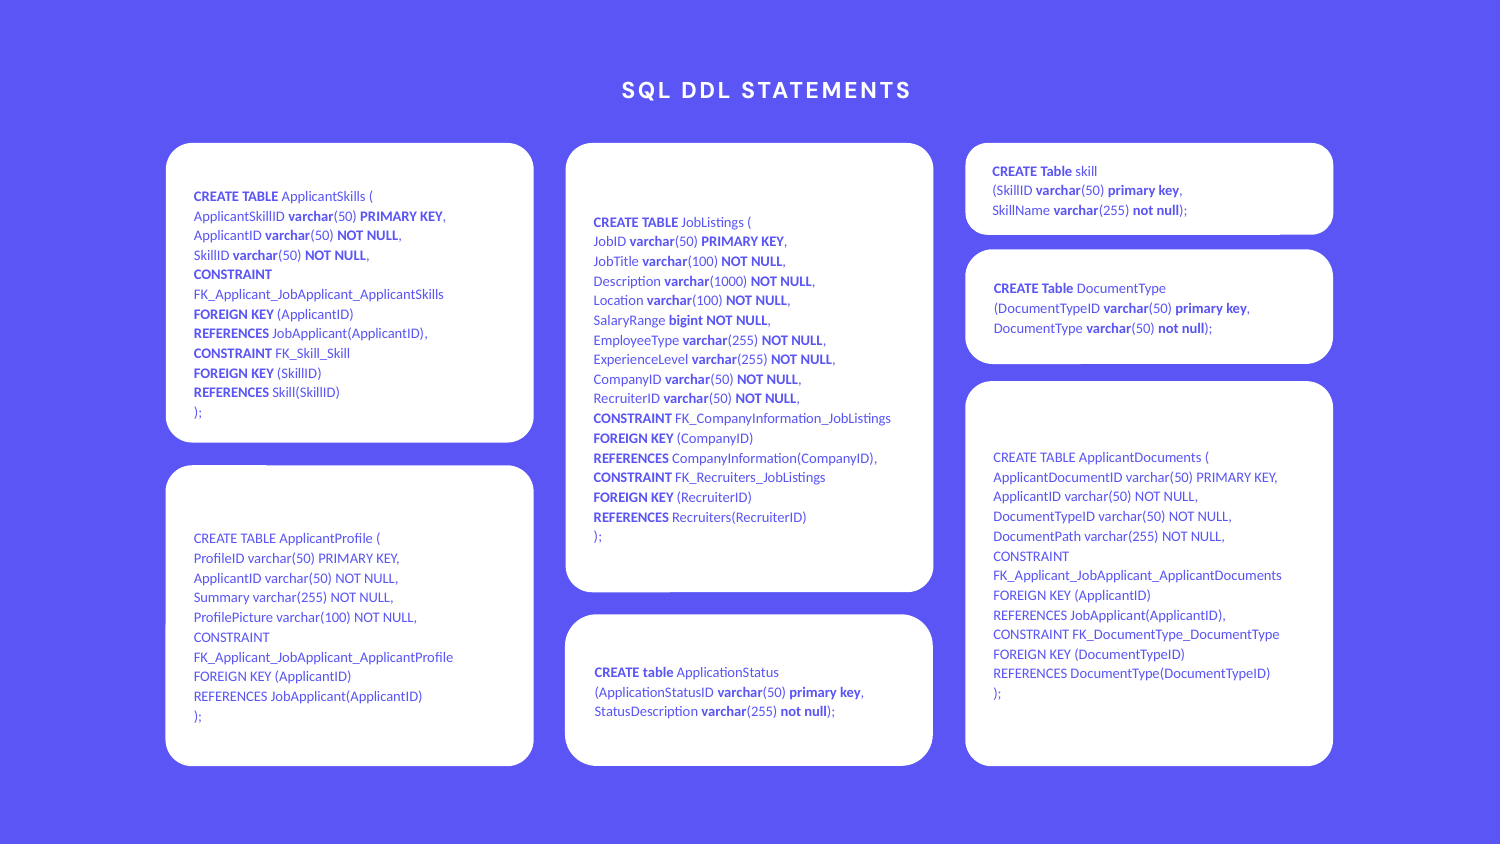

SQL DDL STATEMENTS
CREATE Table skill
(SkillID varchar(50) primary key,
SkillName varchar(255) not null);

CREATE TABLE ApplicantSkills (
ApplicantSkillID varchar(50) PRIMARY KEY,
ApplicantID varchar(50) NOT NULL,
SkillID varchar(50) NOT NULL,
CONSTRAINT FK_Applicant_JobApplicant_ApplicantSkills
FOREIGN KEY (ApplicantID)
REFERENCES JobApplicant(ApplicantID),
CONSTRAINT FK_Skill_Skill
FOREIGN KEY (SkillID)
REFERENCES Skill(SkillID)
);

CREATE TABLE JobListings (
JobID varchar(50) PRIMARY KEY,
JobTitle varchar(100) NOT NULL,
Description varchar(1000) NOT NULL,
Location varchar(100) NOT NULL,
SalaryRange bigint NOT NULL,
EmployeeType varchar(255) NOT NULL,
ExperienceLevel varchar(255) NOT NULL,
CompanyID varchar(50) NOT NULL,
RecruiterID varchar(50) NOT NULL,
CONSTRAINT FK_CompanyInformation_JobListings
FOREIGN KEY (CompanyID)
REFERENCES CompanyInformation(CompanyID),
CONSTRAINT FK_Recruiters_JobListings
FOREIGN KEY (RecruiterID)
REFERENCES Recruiters(RecruiterID)
);
CREATE Table DocumentType
(DocumentTypeID varchar(50) primary key,
DocumentType varchar(50) not null);
CREATE TABLE ApplicantDocuments (
ApplicantDocumentID varchar(50) PRIMARY KEY,
ApplicantID varchar(50) NOT NULL,
DocumentTypeID varchar(50) NOT NULL,
DocumentPath varchar(255) NOT NULL,
CONSTRAINT FK_Applicant_JobApplicant_ApplicantDocuments
FOREIGN KEY (ApplicantID)
REFERENCES JobApplicant(ApplicantID),
CONSTRAINT FK_DocumentType_DocumentType
FOREIGN KEY (DocumentTypeID)
REFERENCES DocumentType(DocumentTypeID)
);

CREATE TABLE ApplicantProfile (
ProfileID varchar(50) PRIMARY KEY,
ApplicantID varchar(50) NOT NULL,
Summary varchar(255) NOT NULL,
ProfilePicture varchar(100) NOT NULL,
CONSTRAINT FK_Applicant_JobApplicant_ApplicantProfile
FOREIGN KEY (ApplicantID)
REFERENCES JobApplicant(ApplicantID)
);
CREATE table ApplicationStatus
(ApplicationStatusID varchar(50) primary key,
StatusDescription varchar(255) not null);